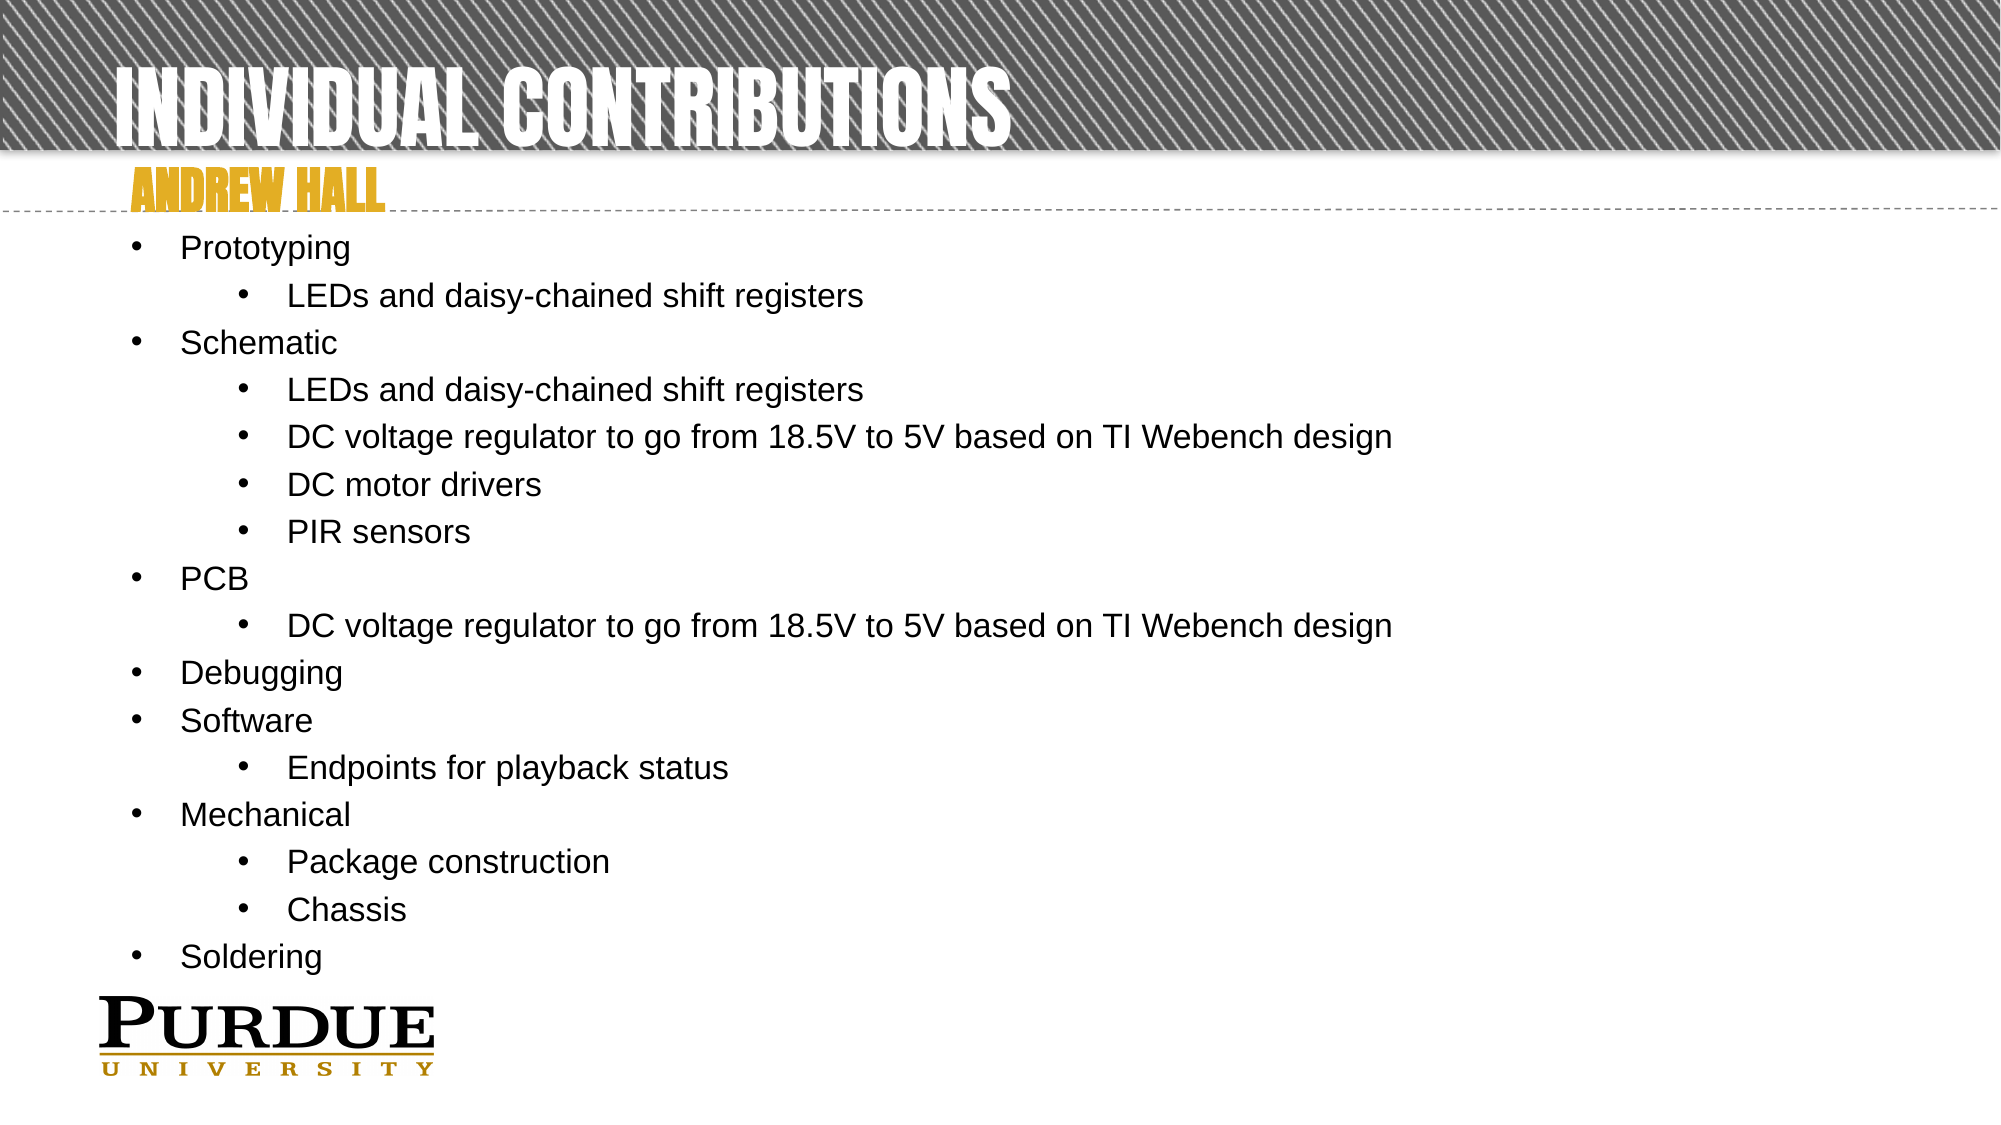

# Individual contributions
Andrew Hall
Prototyping
LEDs and daisy-chained shift registers
Schematic
LEDs and daisy-chained shift registers
DC voltage regulator to go from 18.5V to 5V based on TI Webench design
DC motor drivers
PIR sensors
PCB
DC voltage regulator to go from 18.5V to 5V based on TI Webench design
Debugging
Software
Endpoints for playback status
Mechanical
Package construction
Chassis
Soldering